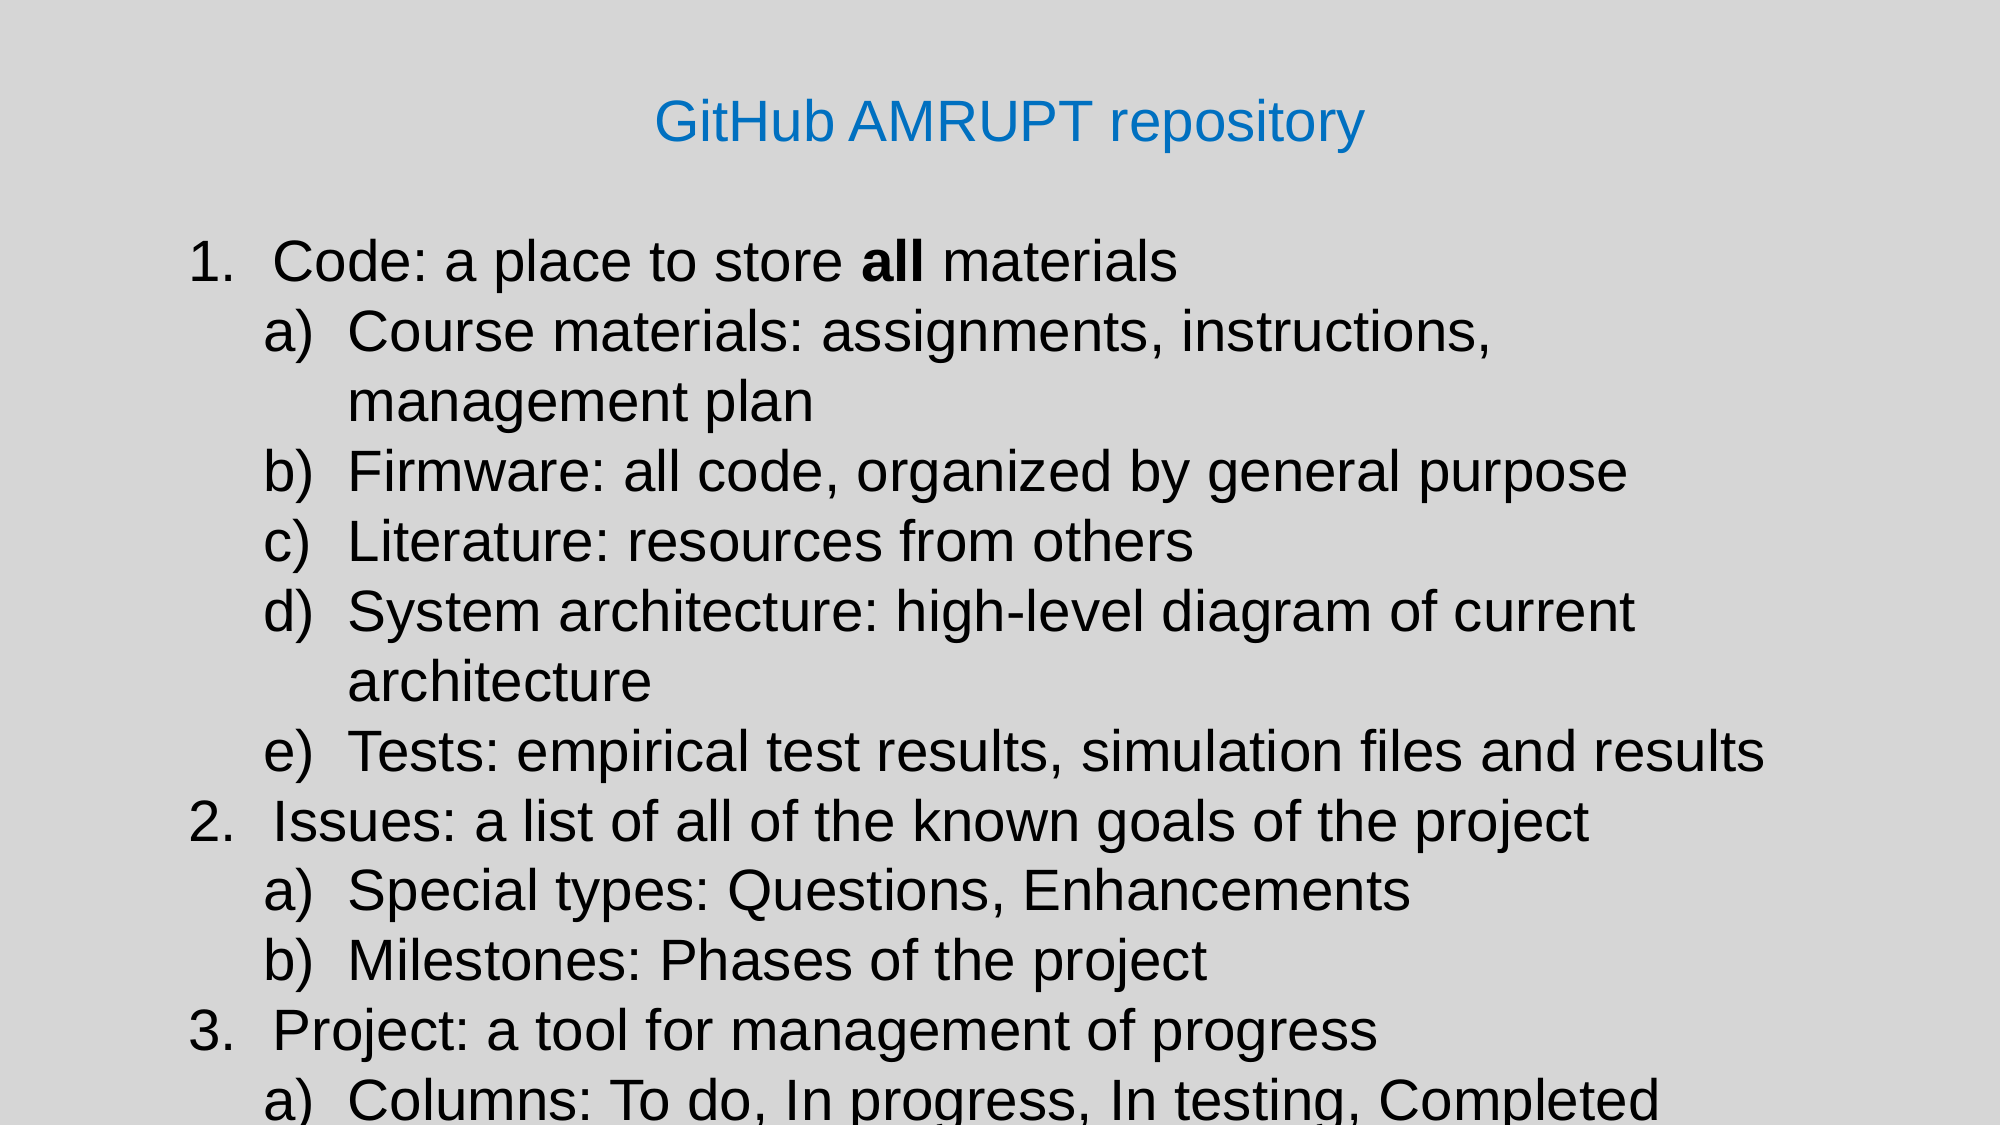

GitHub AMRUPT repository

Code: a place to store all materials
Course materials: assignments, instructions, management plan
Firmware: all code, organized by general purpose
Literature: resources from others
System architecture: high-level diagram of current architecture
Tests: empirical test results, simulation files and results
Issues: a list of all of the known goals of the project
Special types: Questions, Enhancements
Milestones: Phases of the project
Project: a tool for management of progress
Columns: To do, In progress, In testing, Completed
Ordered list of current issues, and their status